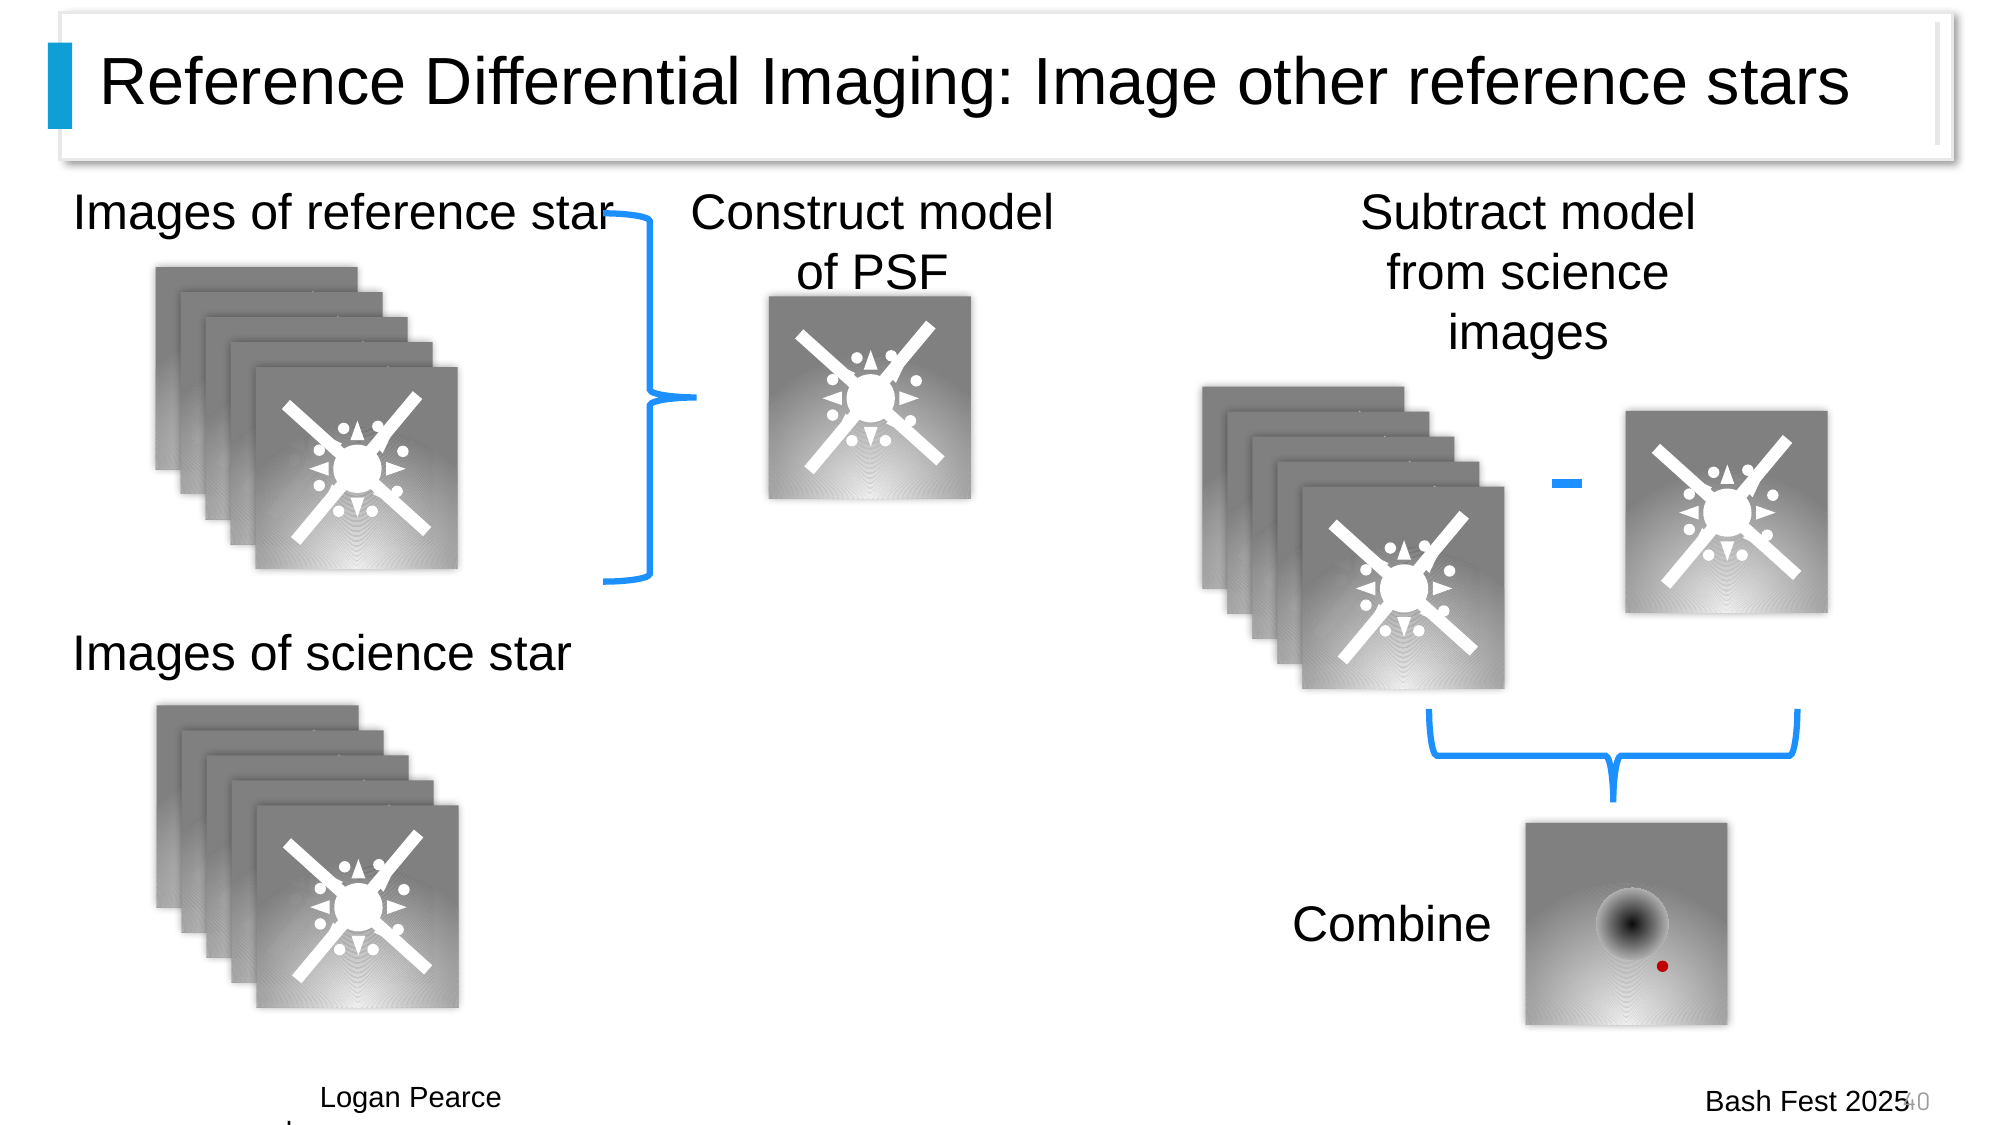

# Reference Differential Imaging: Image other reference stars
Images of reference star
Construct model of PSF
Subtract model from science images

Images of science star

Combine

40